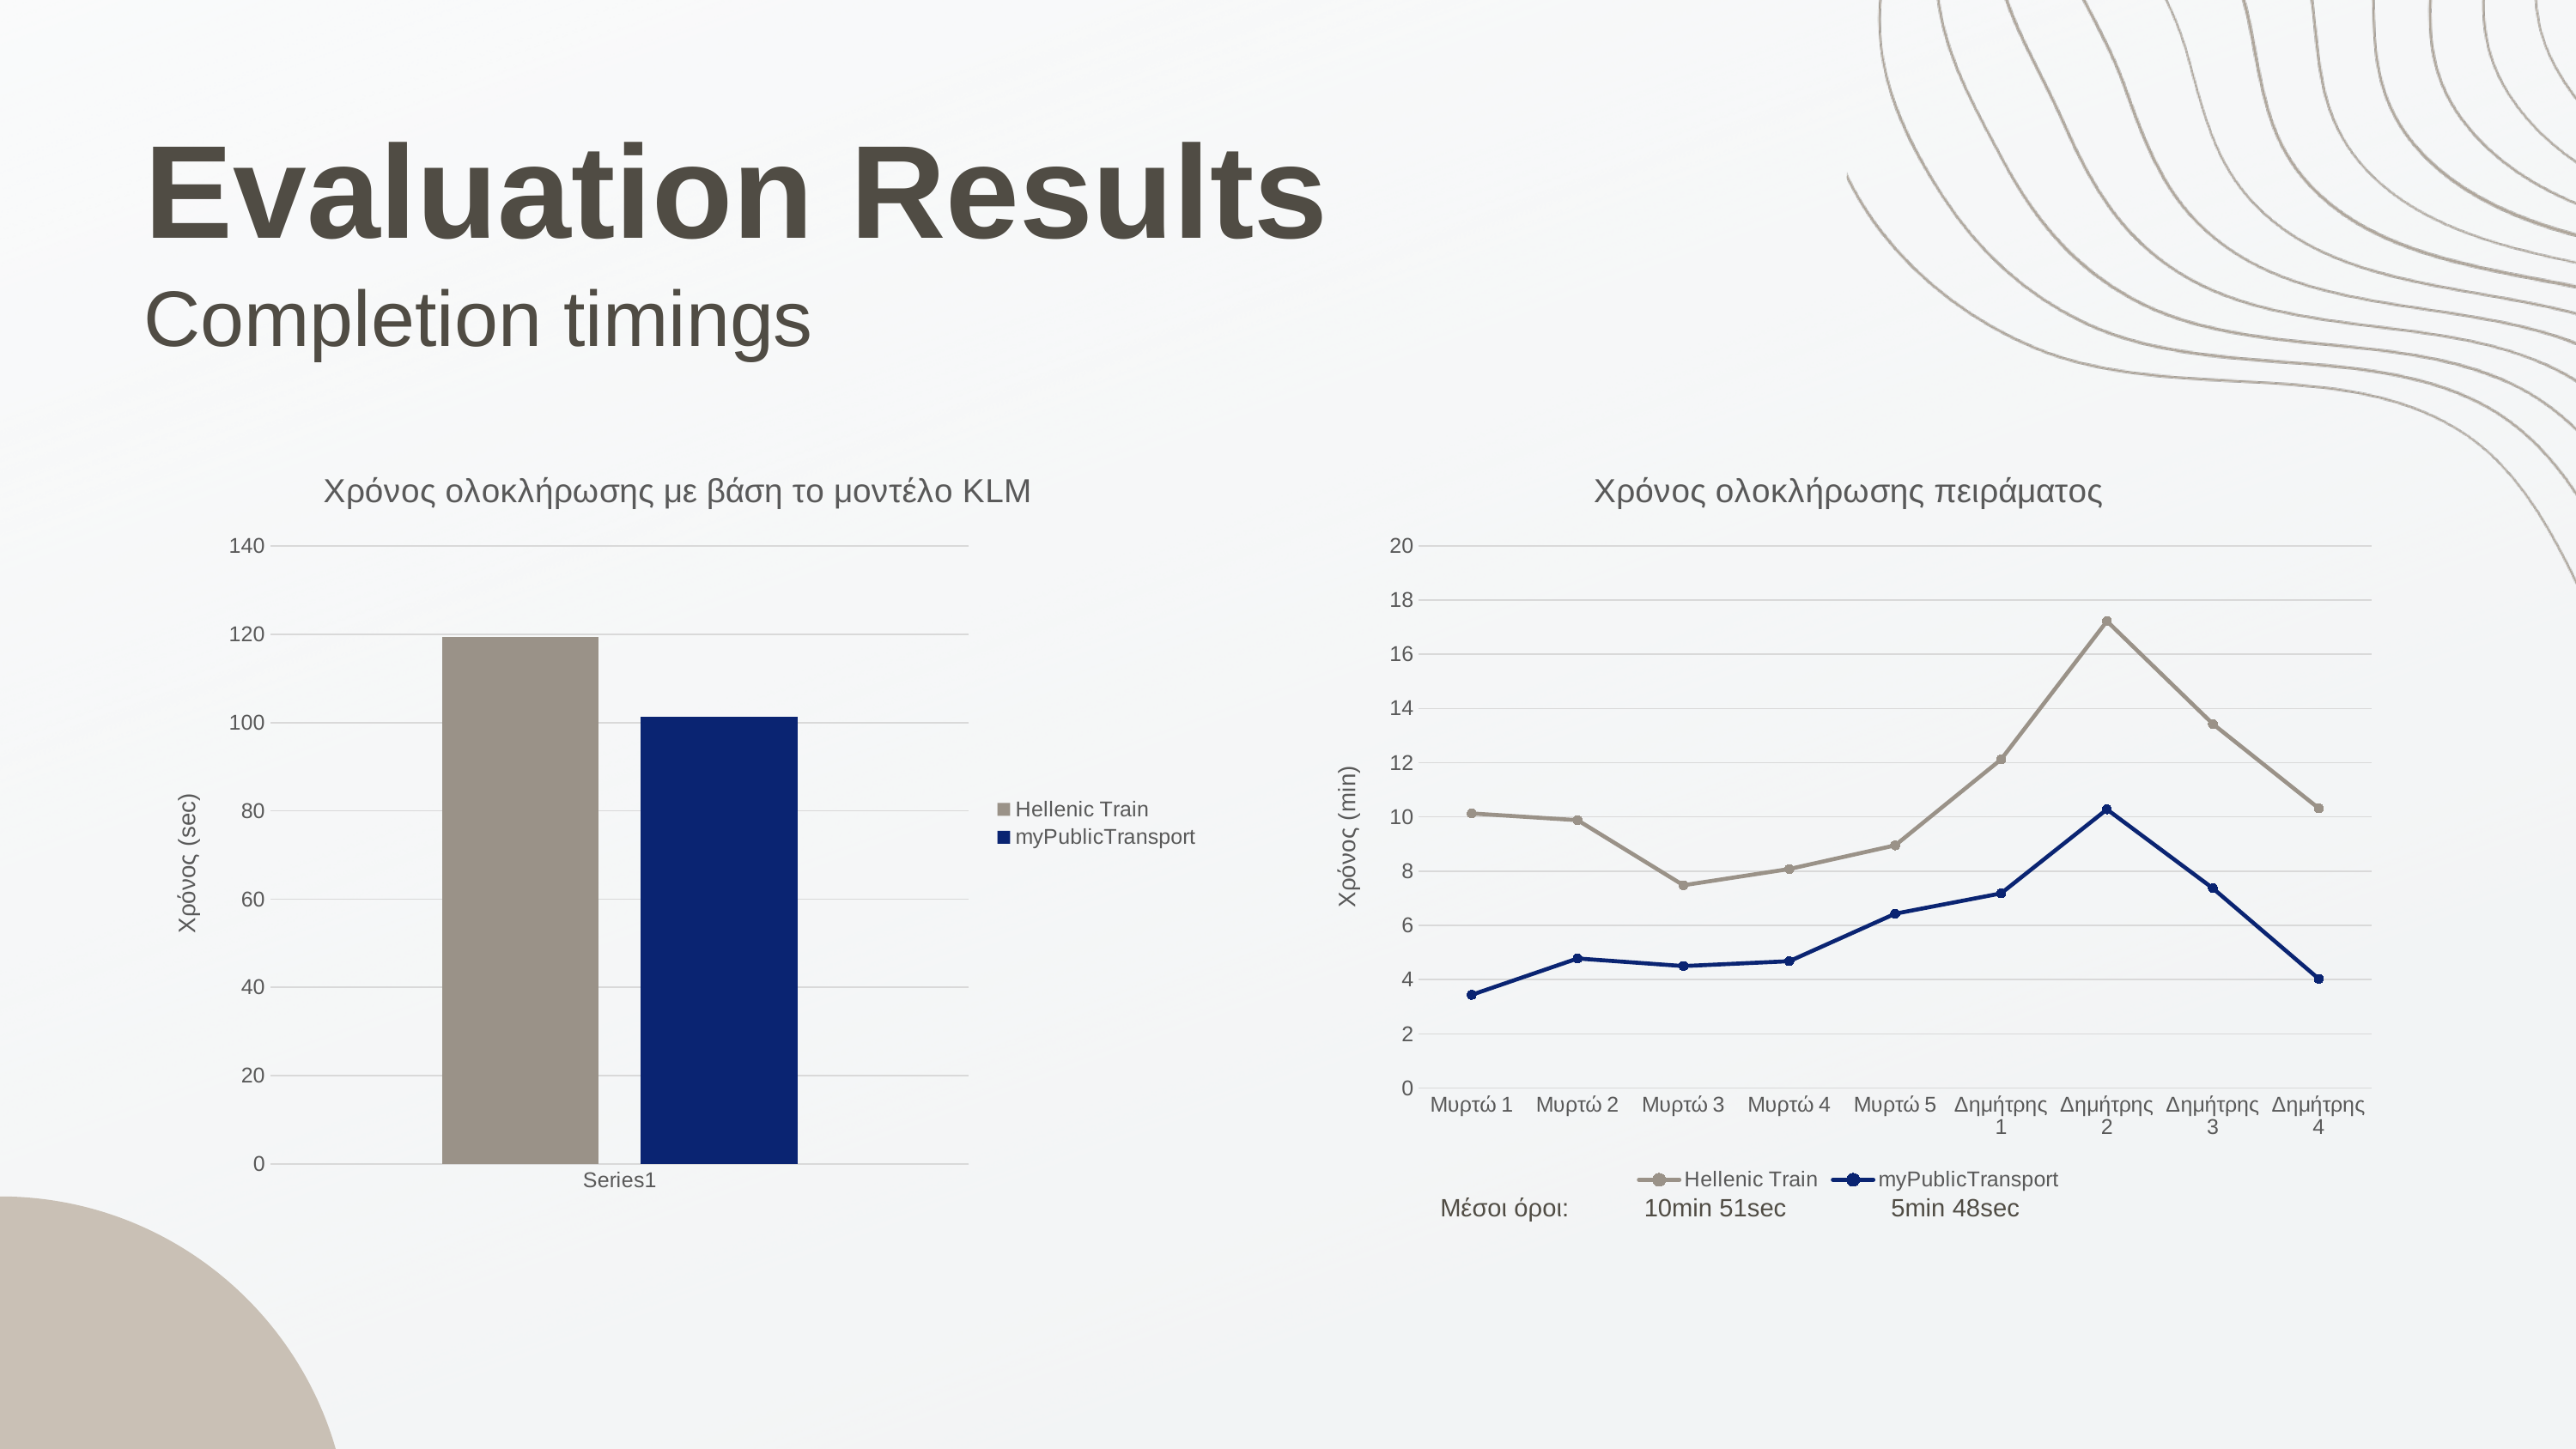

Evaluation Results
Completion timings

### Chart: Χρόνος ολοκλήρωσης με βάση το μοντέλο KLM

| Category | Hellenic Train | myPublicTransport |
|---|---|---|
|  | 119.43 | 101.39 |

### Chart: Χρόνος ολοκλήρωσης πειράματος

| Category | Hellenic Train | myPublicTransport |
|---|---|---|
| Μυρτώ 1 | 10.13 | 3.44 |
| Μυρτώ 2 | 9.88 | 4.78 |
| Μυρτώ 3 | 7.48 | 4.5 |
| Μυρτώ 4 | 8.08 | 4.68 |
| Μυρτώ 5 | 8.95 | 6.43 |
| Δημήτρης 1 | 12.12 | 7.18 |
| Δημήτρης 2 | 17.22 | 10.28 |
| Δημήτρης 3 | 13.43 | 7.37 |
| Δημήτρης 4 | 10.32 | 4.03 |
Μέσοι όροι:
10min 51sec
5min 48sec